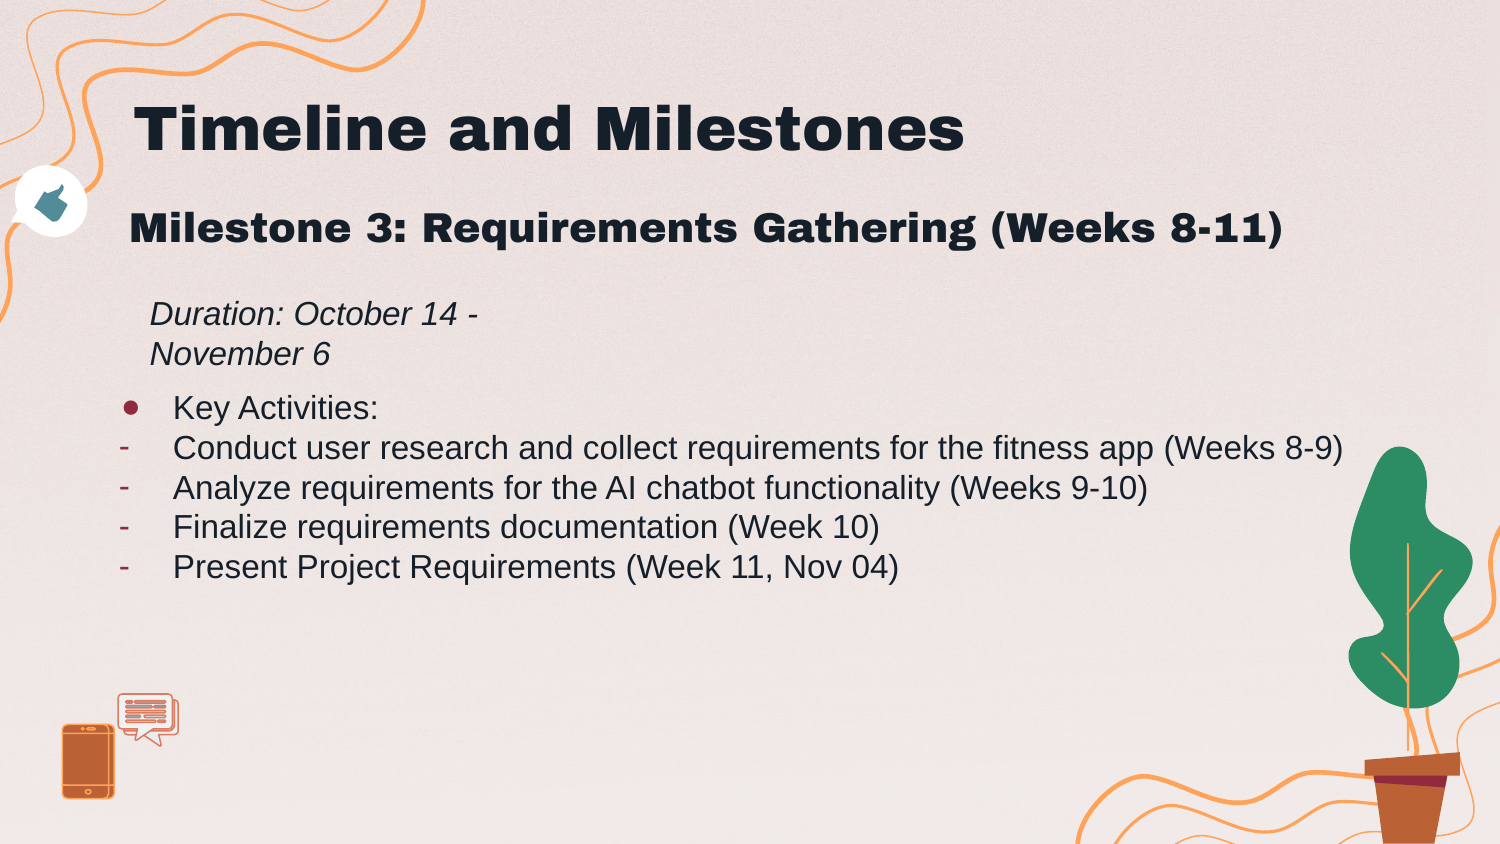

# Timeline and Milestones

Milestone 3: Requirements Gathering (Weeks 8-11)
Duration: October 14 - November 6

Key Activities:
Conduct user research and collect requirements for the fitness app (Weeks 8-9)
Analyze requirements for the AI chatbot functionality (Weeks 9-10)
Finalize requirements documentation (Week 10)
Present Project Requirements (Week 11, Nov 04)